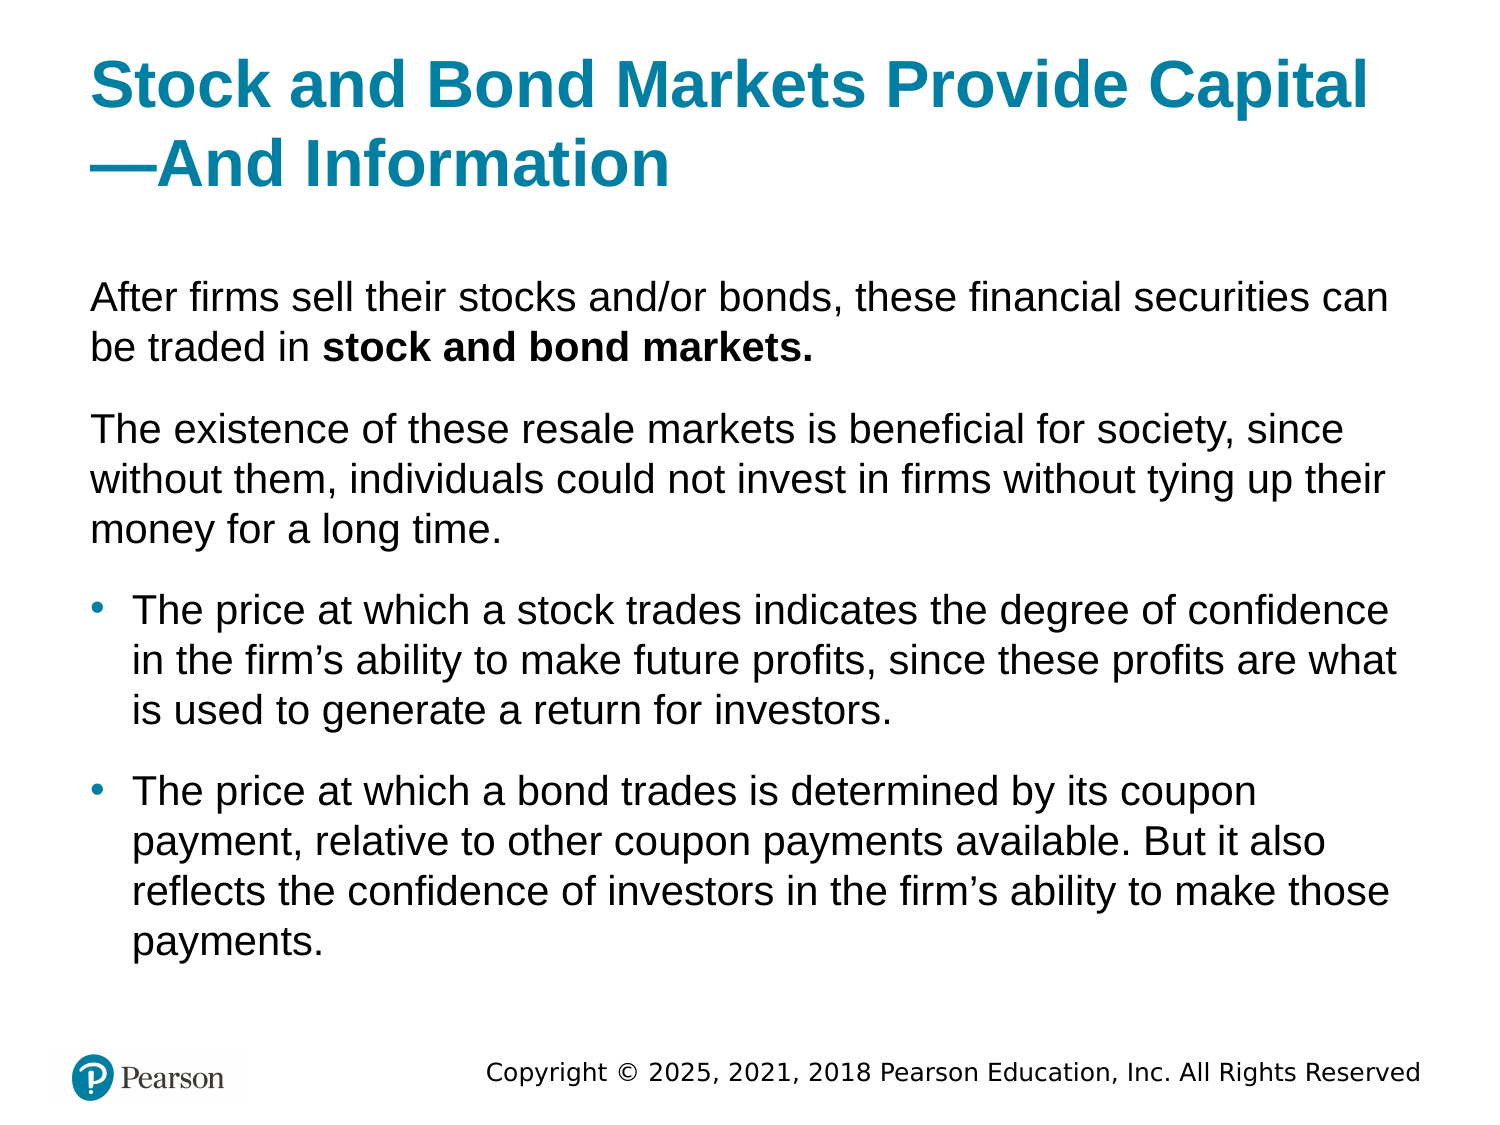

# Stock and Bond Markets Provide Capital—And Information
After firms sell their stocks and/or bonds, these financial securities can be traded in stock and bond markets.
The existence of these resale markets is beneficial for society, since without them, individuals could not invest in firms without tying up their money for a long time.
The price at which a stock trades indicates the degree of confidence in the firm’s ability to make future profits, since these profits are what is used to generate a return for investors.
The price at which a bond trades is determined by its coupon payment, relative to other coupon payments available. But it also reflects the confidence of investors in the firm’s ability to make those payments.